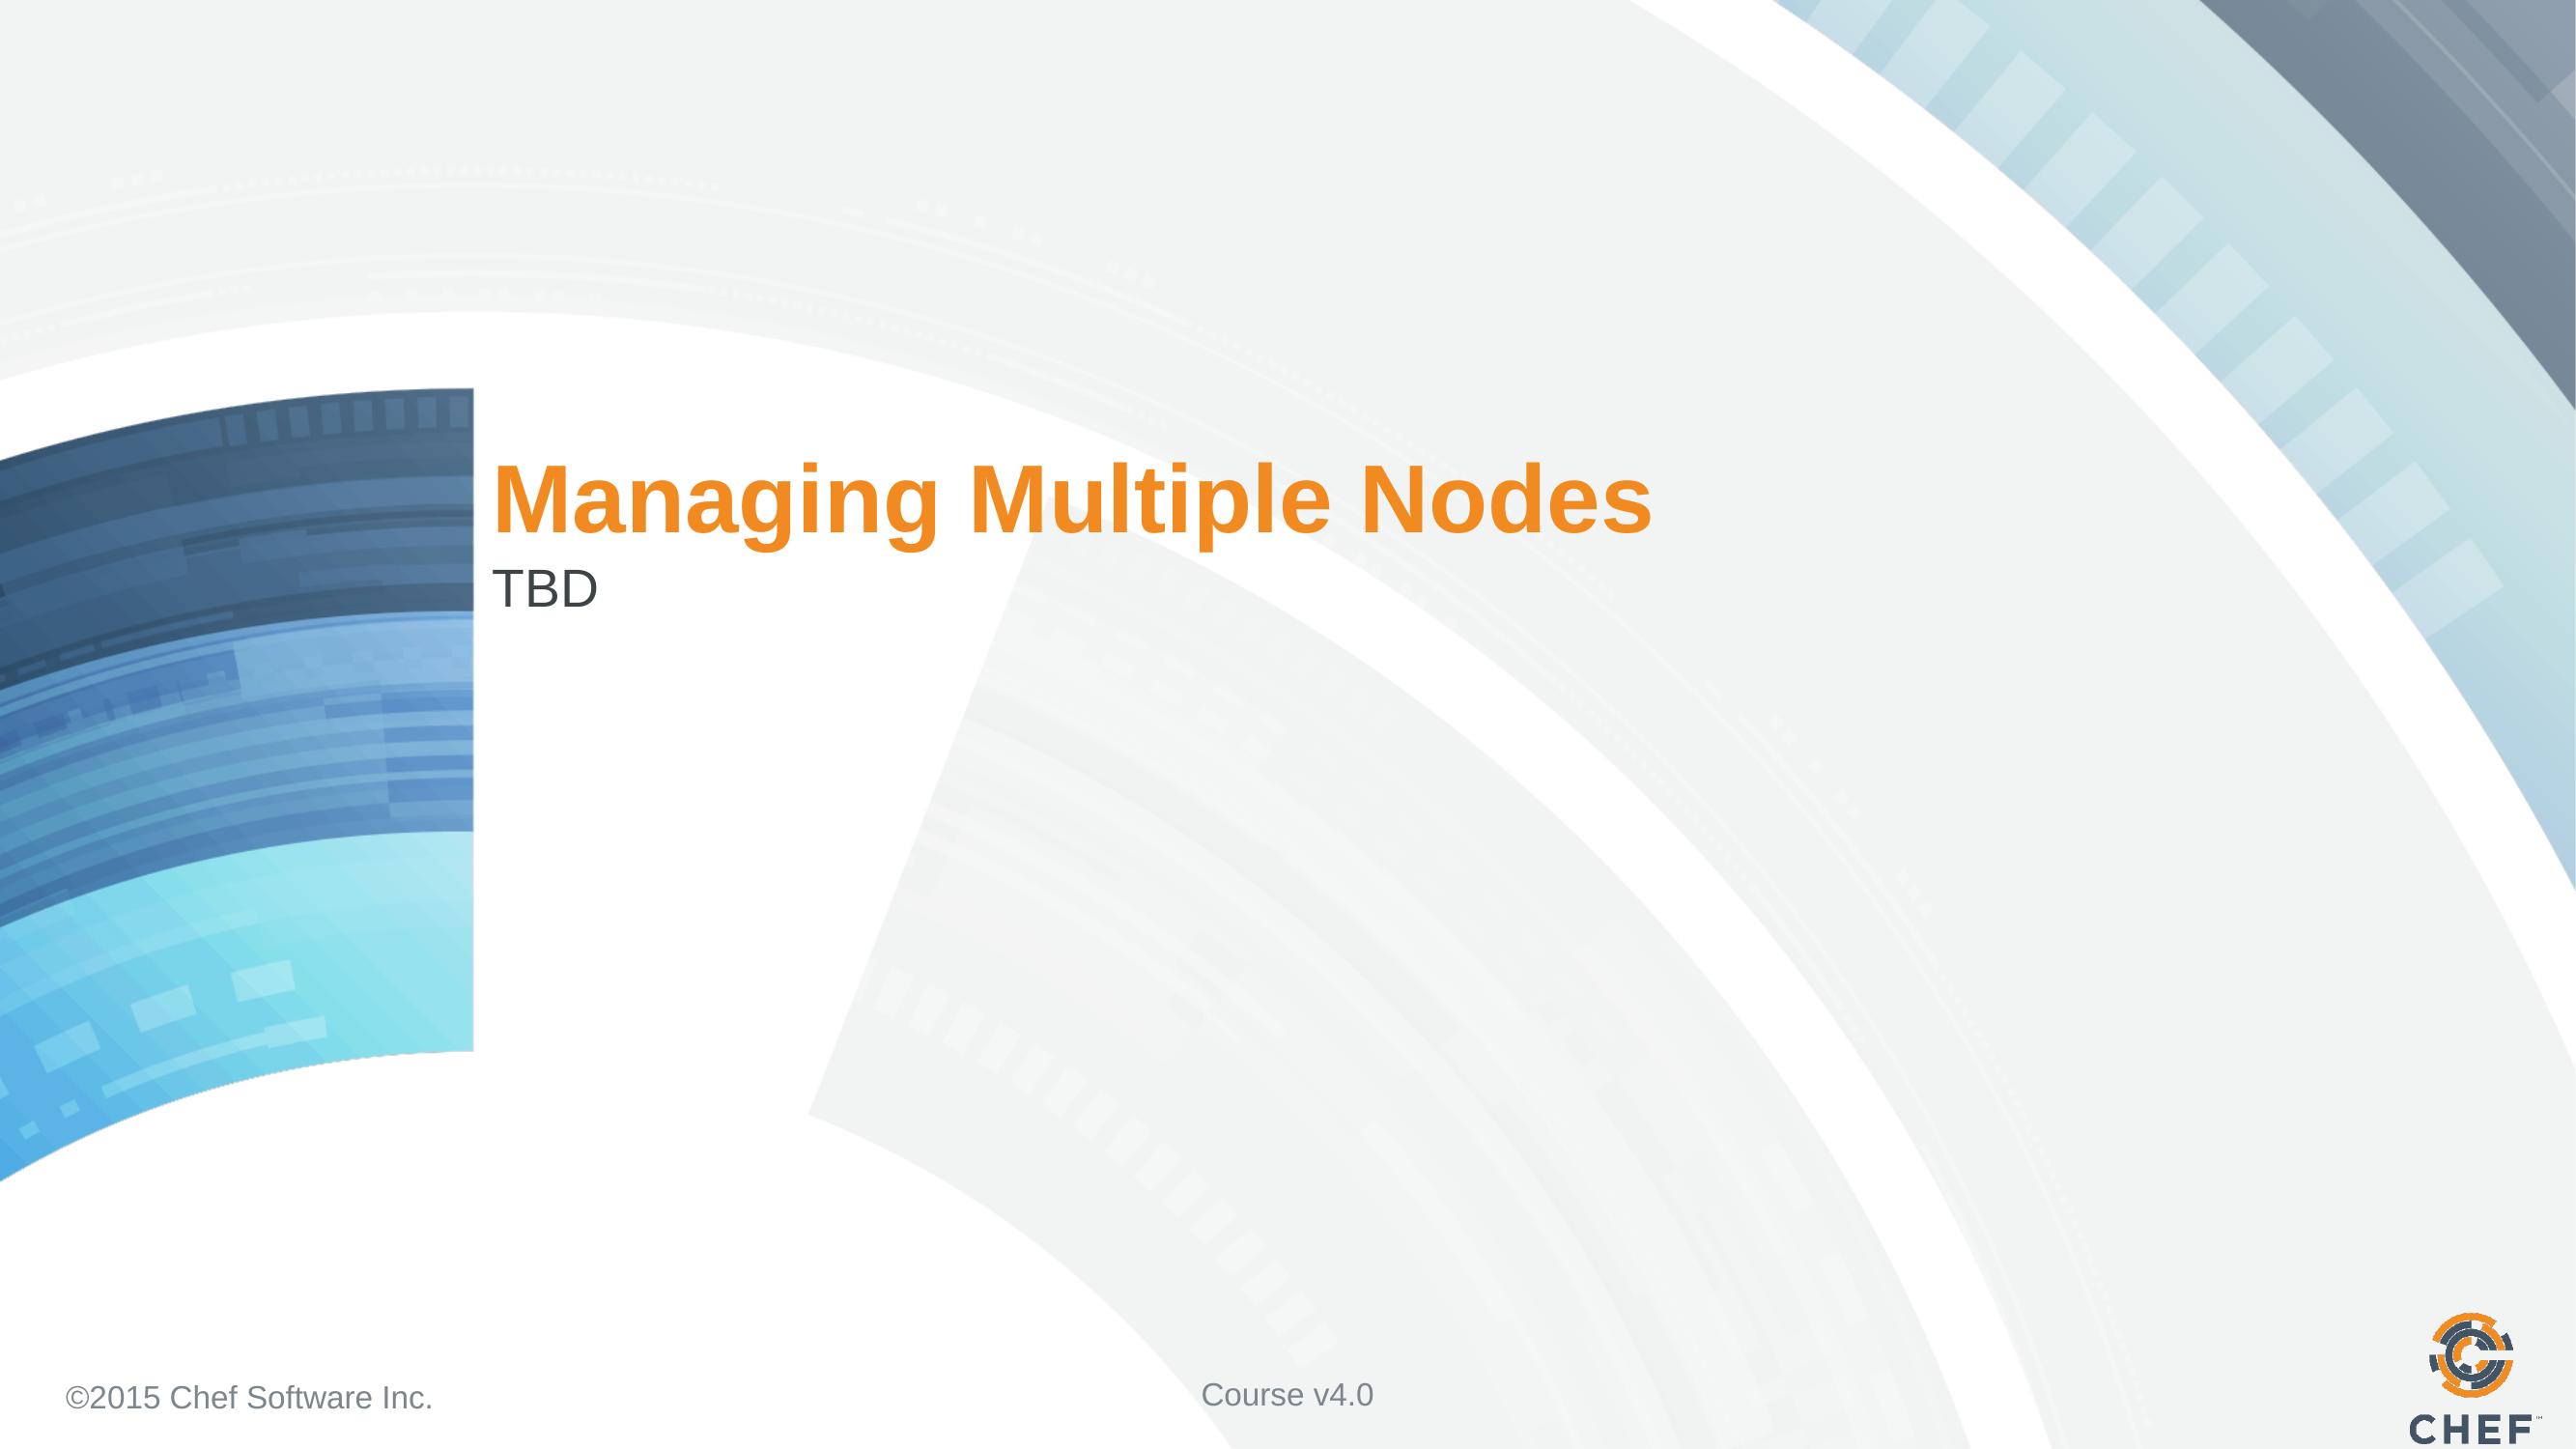

# Managing Multiple Nodes
TBD
Course v4.0
©2015 Chef Software Inc.